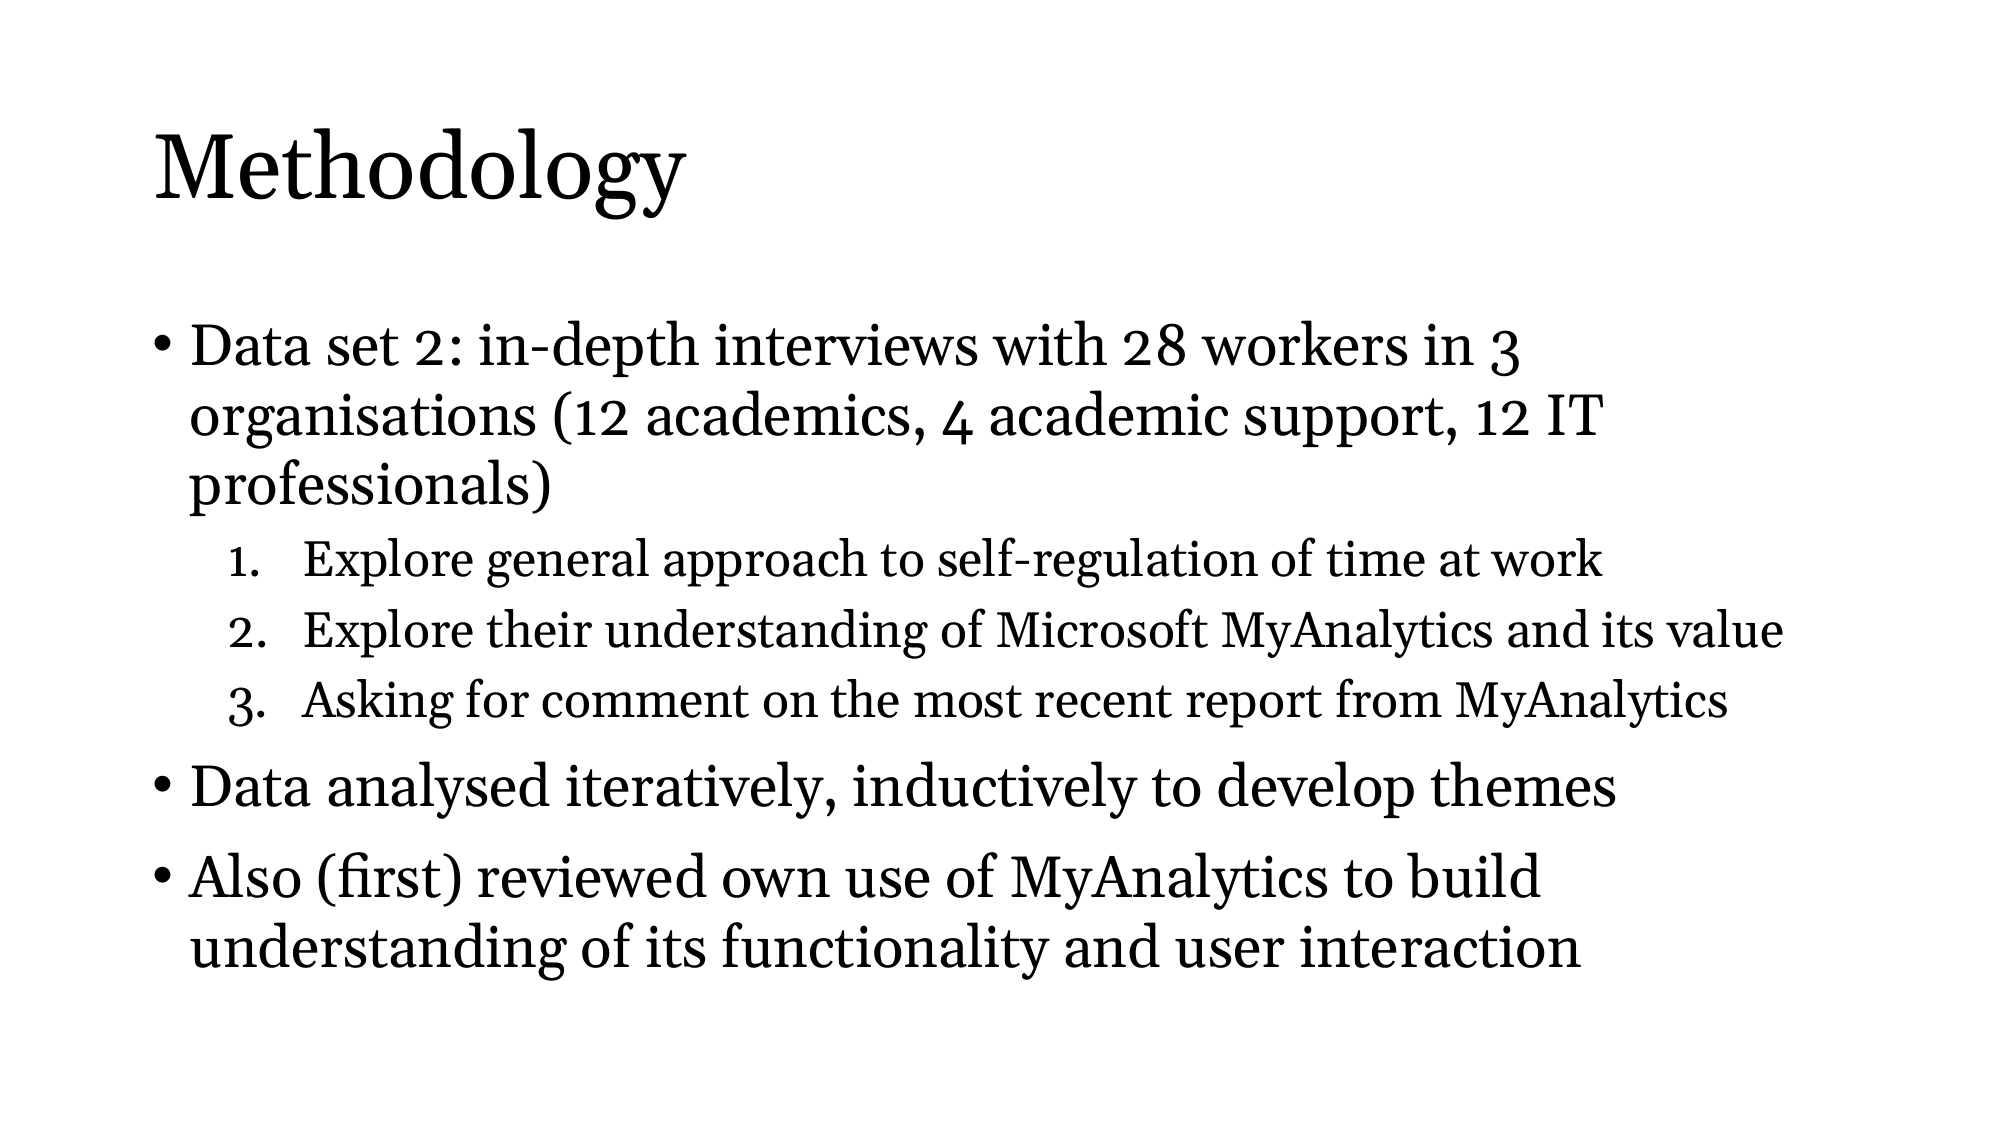

# Methodology
Data set 2: in-depth interviews with 28 workers in 3 organisations (12 academics, 4 academic support, 12 IT professionals)
Explore general approach to self-regulation of time at work
Explore their understanding of Microsoft MyAnalytics and its value
Asking for comment on the most recent report from MyAnalytics
Data analysed iteratively, inductively to develop themes
Also (first) reviewed own use of MyAnalytics to build understanding of its functionality and user interaction